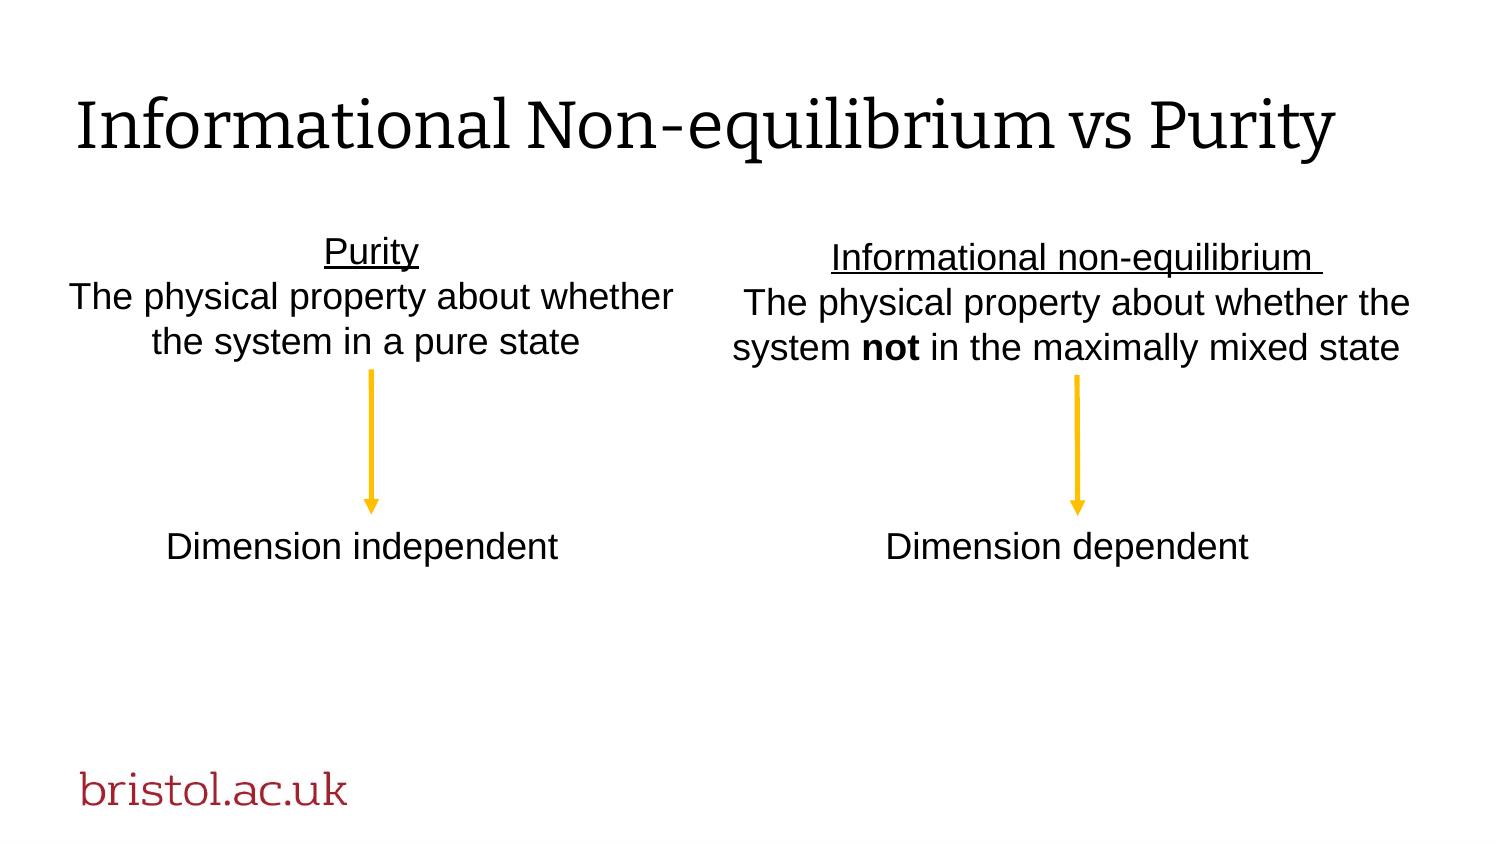

# Informational Non-equilibrium vs Purity

Purity
The physical property about whether the system in a pure state
Informational non-equilibrium
The physical property about whether the system not in the maximally mixed state
Dimension independent
Dimension dependent